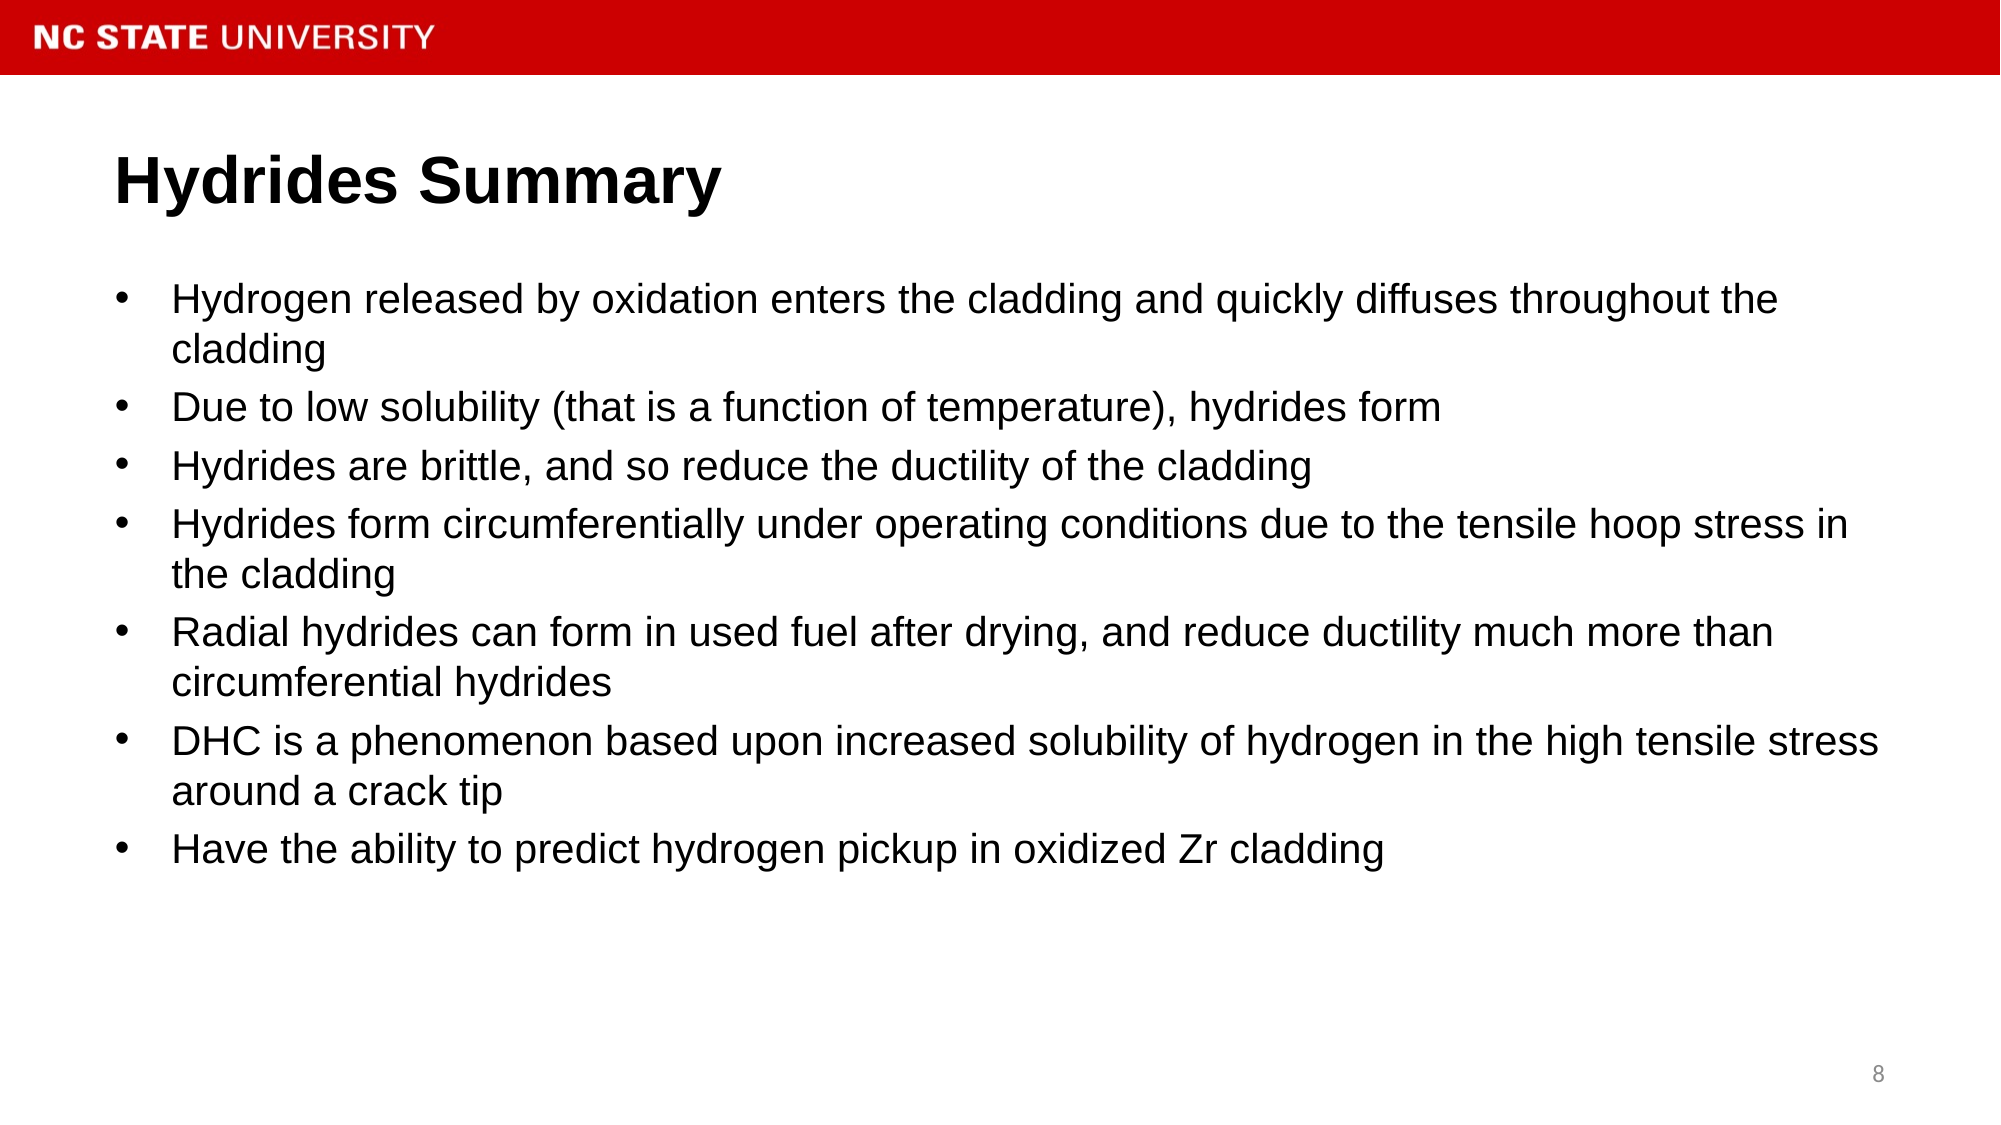

# Hydrides Summary
Hydrogen released by oxidation enters the cladding and quickly diffuses throughout the cladding
Due to low solubility (that is a function of temperature), hydrides form
Hydrides are brittle, and so reduce the ductility of the cladding
Hydrides form circumferentially under operating conditions due to the tensile hoop stress in the cladding
Radial hydrides can form in used fuel after drying, and reduce ductility much more than circumferential hydrides
DHC is a phenomenon based upon increased solubility of hydrogen in the high tensile stress around a crack tip
Have the ability to predict hydrogen pickup in oxidized Zr cladding

8